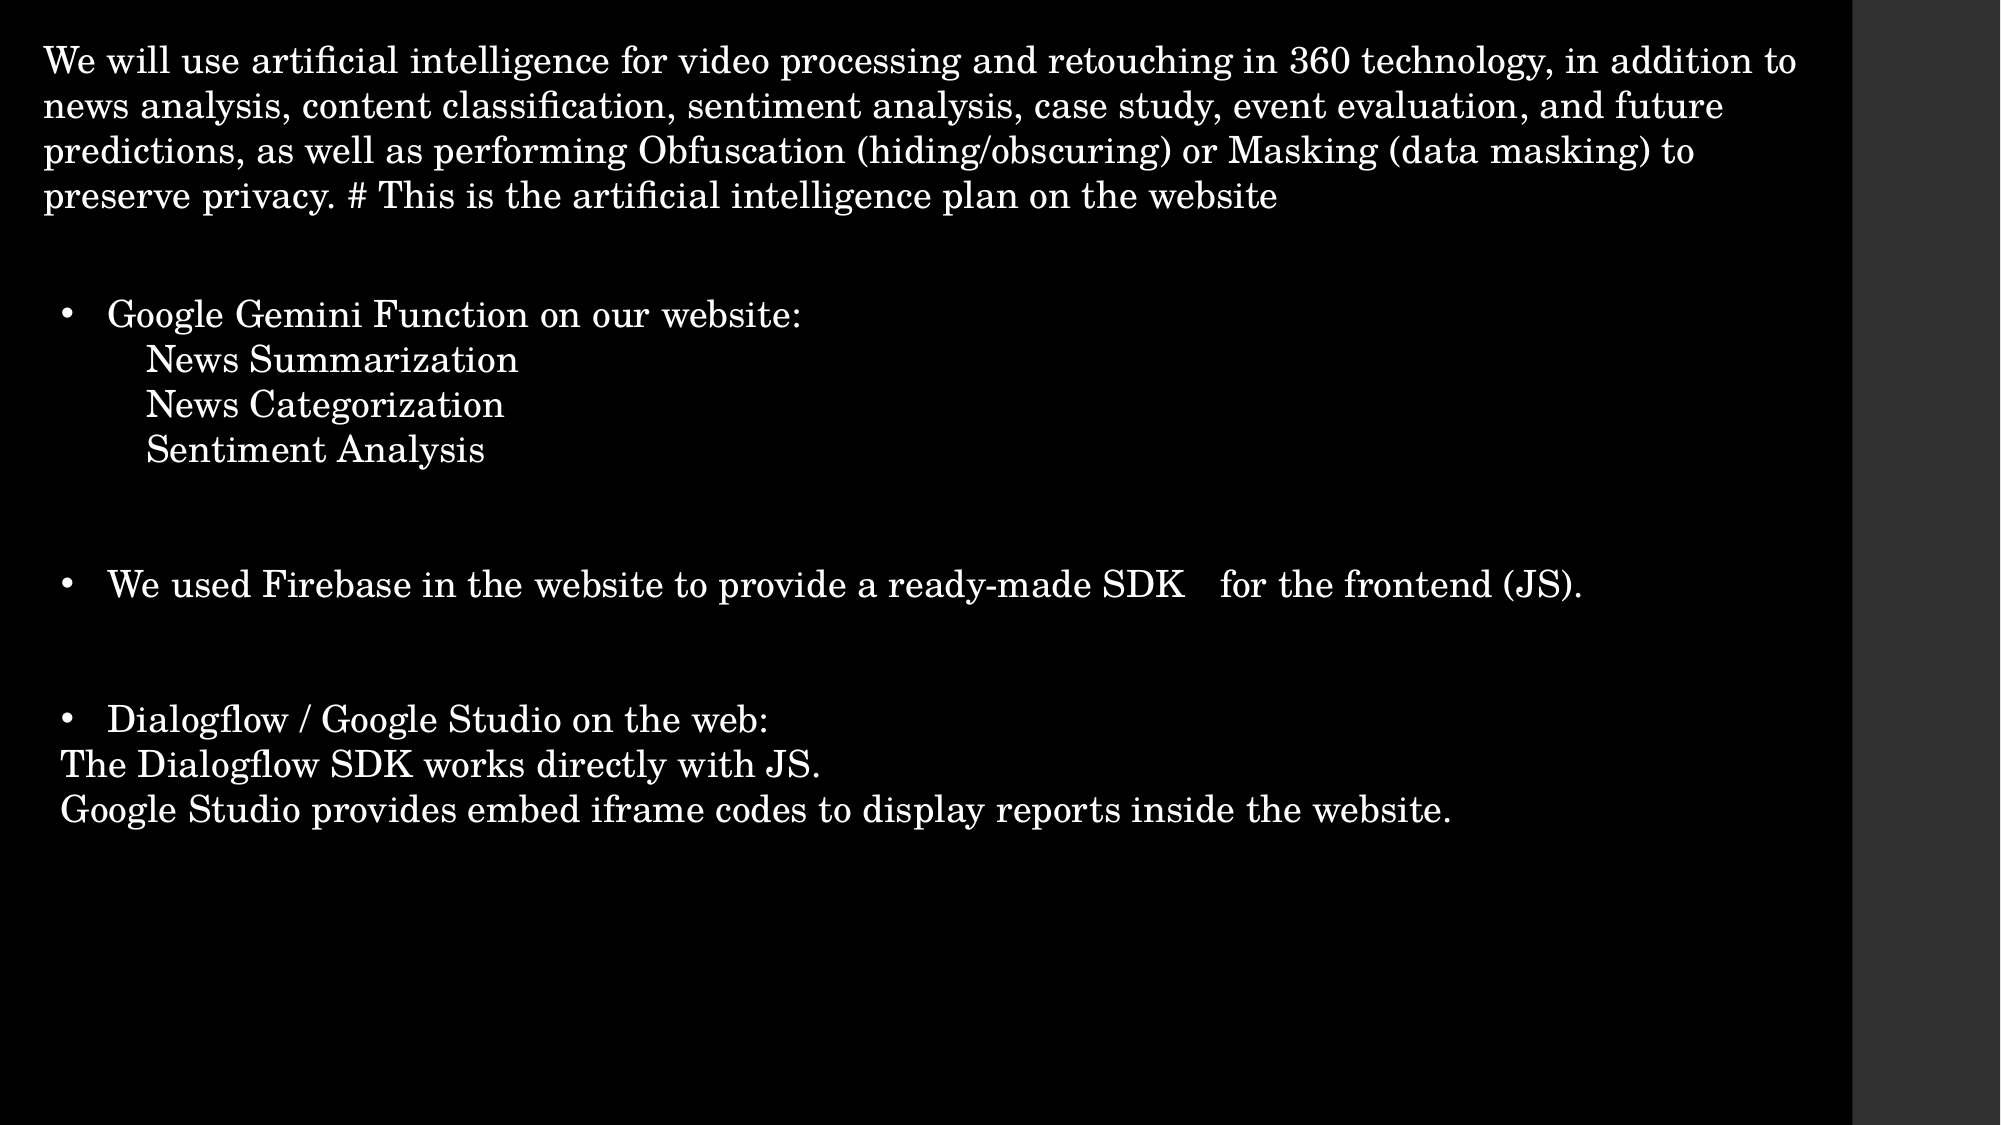

We will use artificial intelligence for video processing and retouching in 360 technology, in addition to news analysis, content classification, sentiment analysis, case study, event evaluation, and future predictions, as well as performing Obfuscation (hiding/obscuring) or Masking (data masking) to preserve privacy. # This is the artificial intelligence plan on the website
Google Gemini Function on our website:
       News Summarization
       News Categorization
       Sentiment Analysis

We used Firebase in the website to provide a ready-made SDK   for the frontend (JS).

Dialogflow / Google Studio on the web:
The Dialogflow SDK works directly with JS.
Google Studio provides embed iframe codes to display reports inside the website.